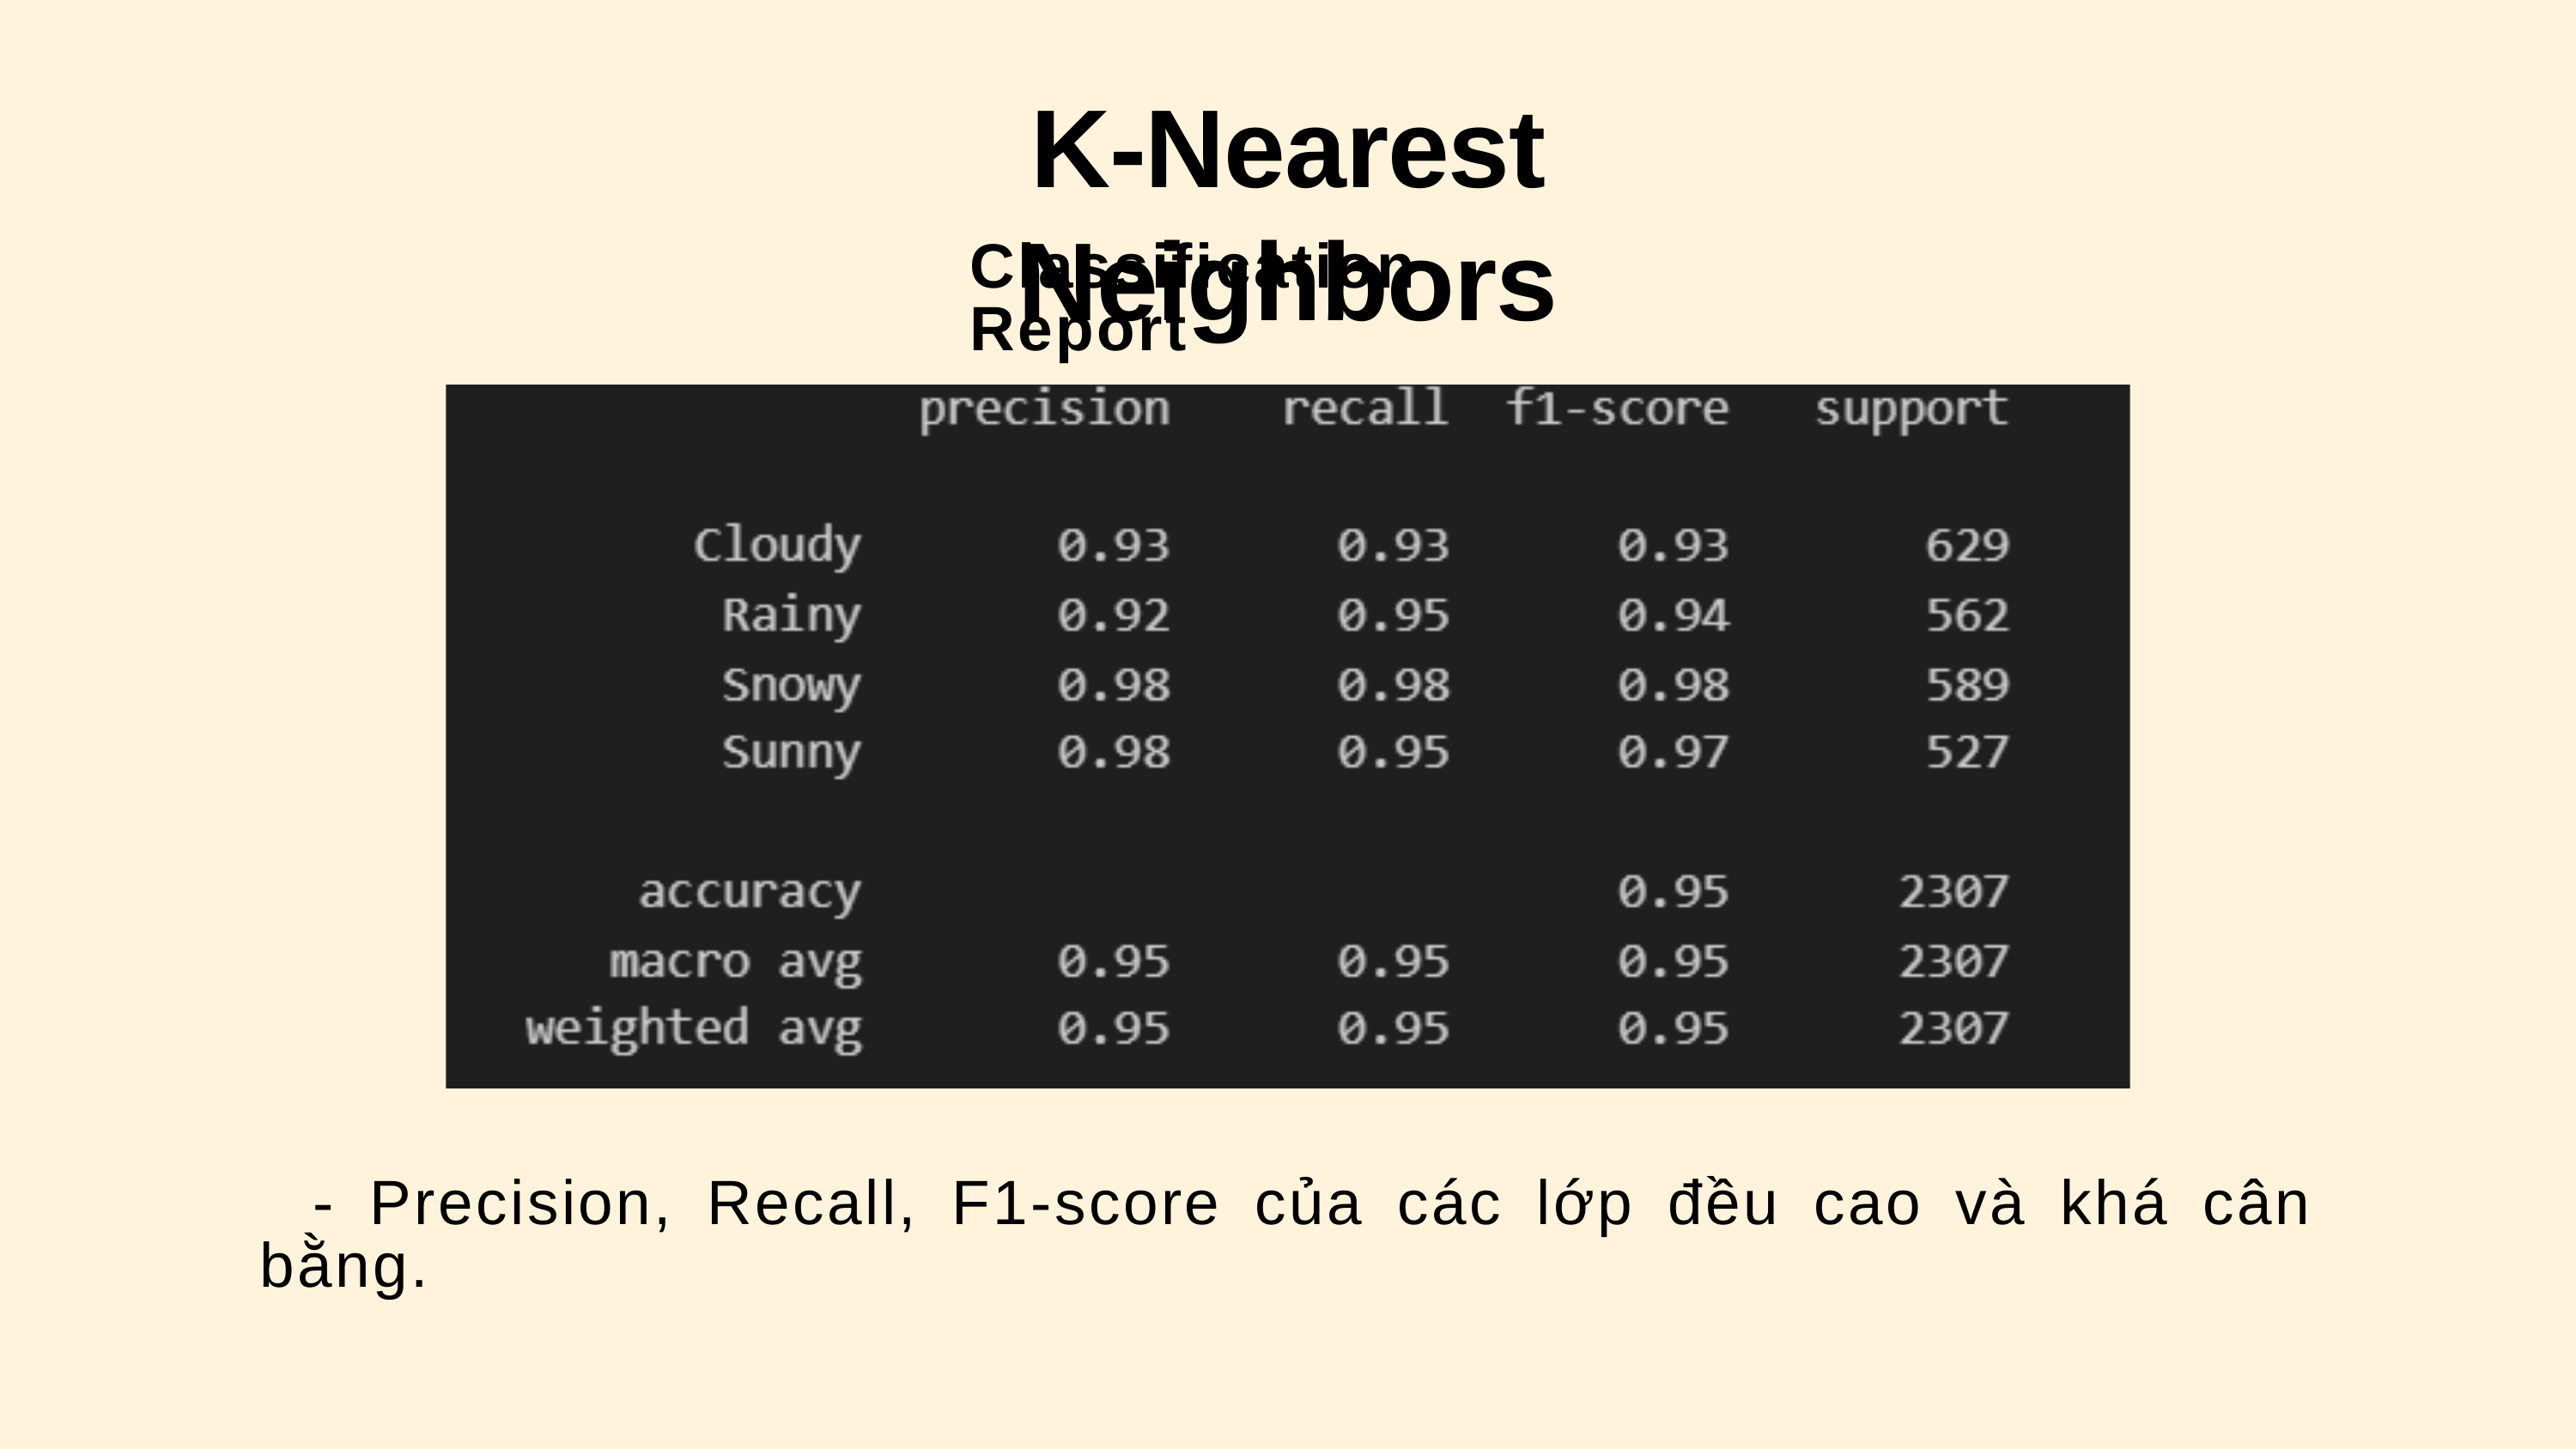

K-Nearest Neighbors
Classification Report

  - Precision, Recall, F1-score của các lớp đều cao và khá cân bằng.